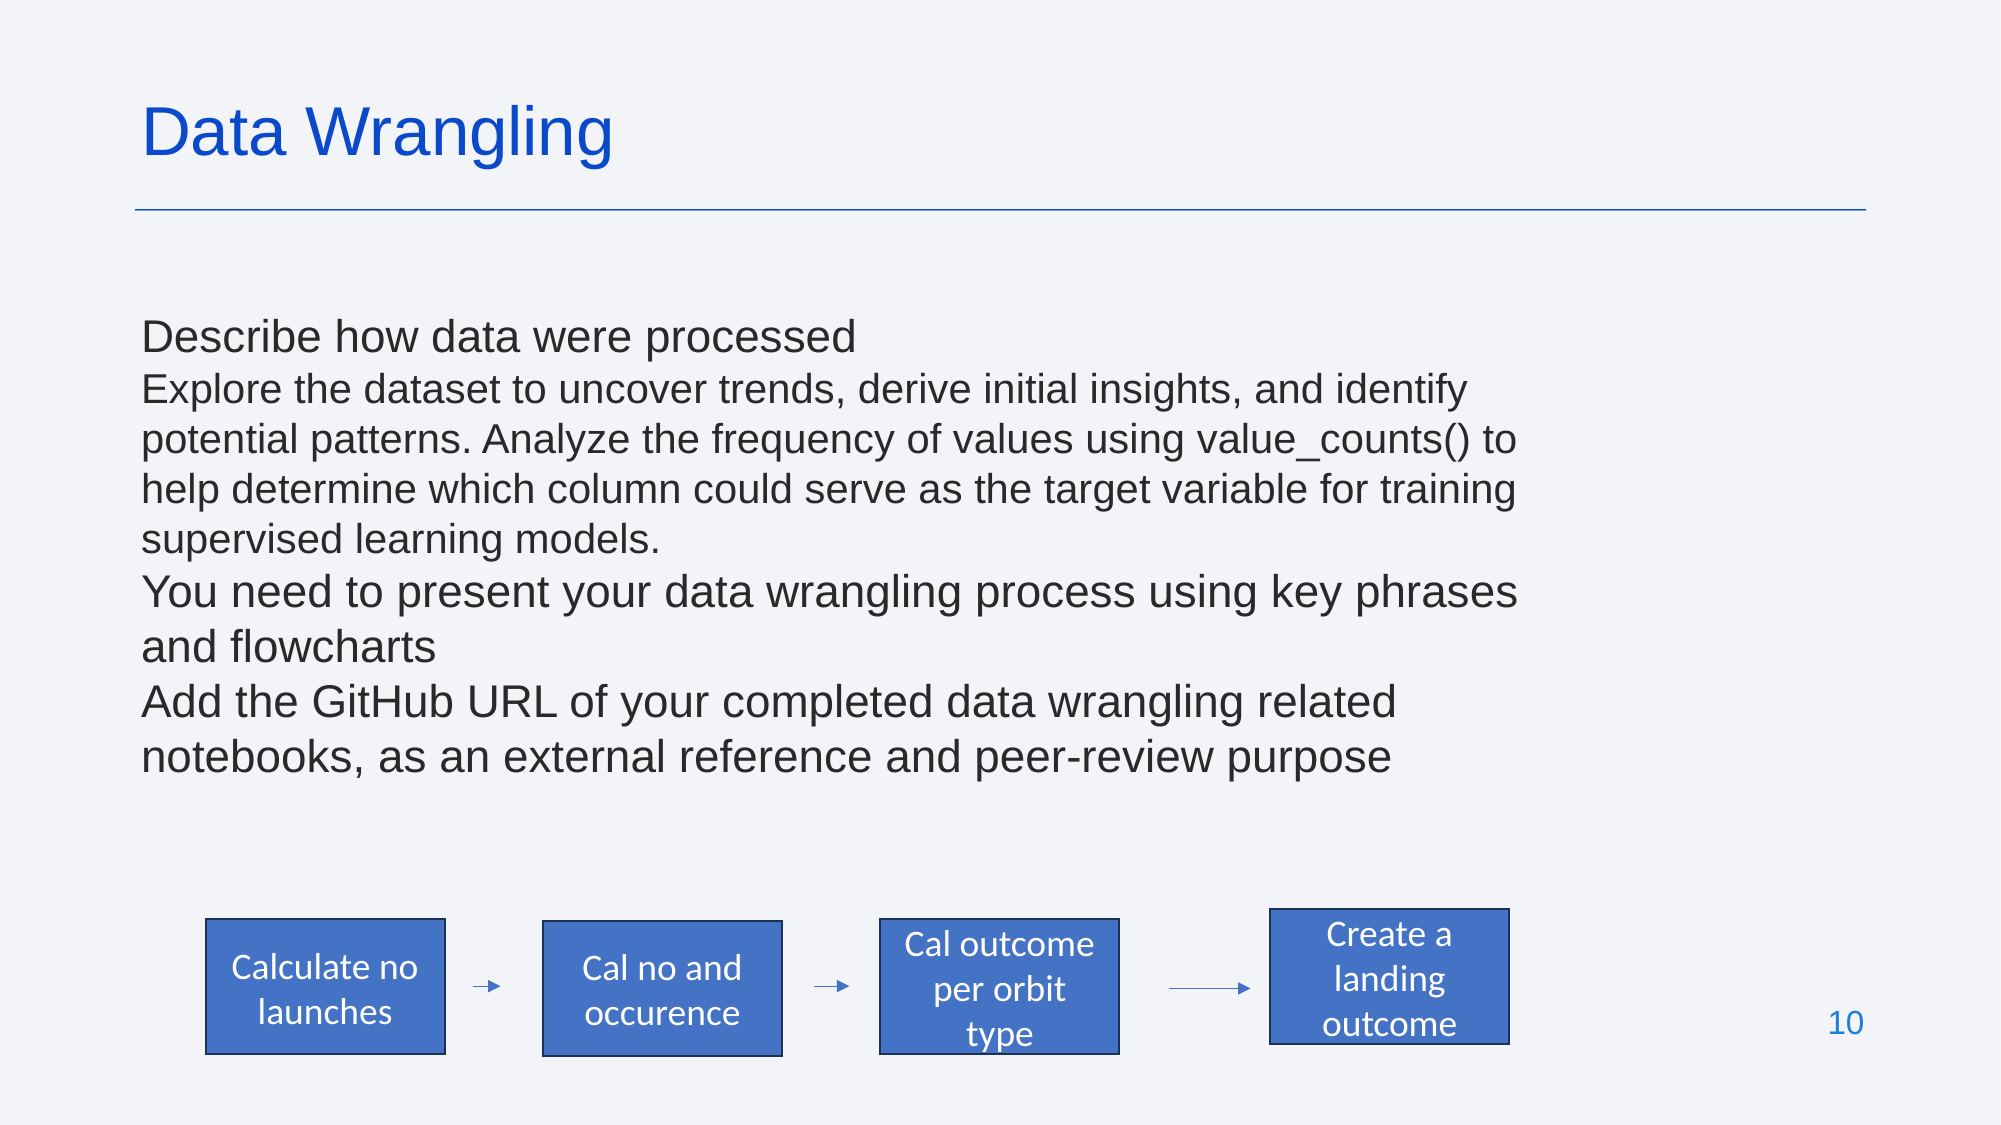

Data Wrangling
Describe how data were processed
Explore the dataset to uncover trends, derive initial insights, and identify potential patterns. Analyze the frequency of values using value_counts() to help determine which column could serve as the target variable for training supervised learning models.
You need to present your data wrangling process using key phrases and flowcharts
Add the GitHub URL of your completed data wrangling related notebooks, as an external reference and peer-review purpose

Create a landing outcome
Cal outcome per orbit type
Calculate no launches
Cal no and occurence
10